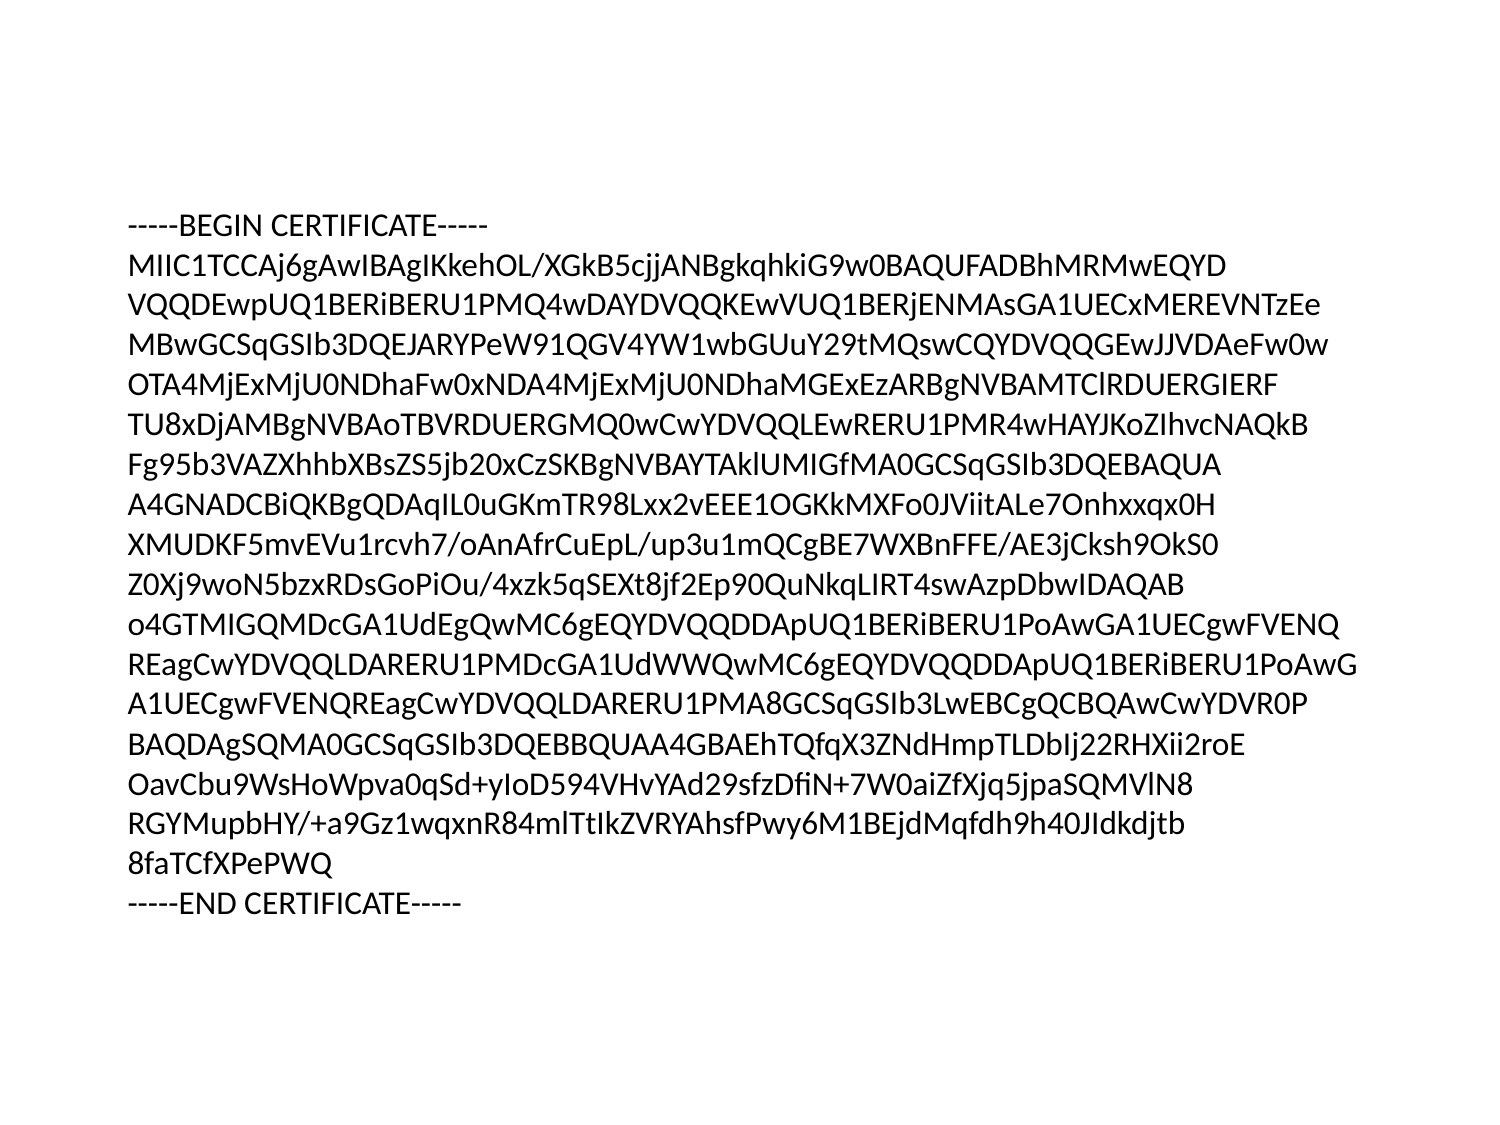

# -----BEGIN CERTIFICATE----- MIIC1TCCAj6gAwIBAgIKkehOL/XGkB5cjjANBgkqhkiG9w0BAQUFADBhMRMwEQYD VQQDEwpUQ1BERiBERU1PMQ4wDAYDVQQKEwVUQ1BERjENMAsGA1UECxMEREVNTzEe MBwGCSqGSIb3DQEJARYPeW91QGV4YW1wbGUuY29tMQswCQYDVQQGEwJJVDAeFw0w OTA4MjExMjU0NDhaFw0xNDA4MjExMjU0NDhaMGExEzARBgNVBAMTClRDUERGIERF TU8xDjAMBgNVBAoTBVRDUERGMQ0wCwYDVQQLEwRERU1PMR4wHAYJKoZIhvcNAQkB Fg95b3VAZXhhbXBsZS5jb20xCzSKBgNVBAYTAklUMIGfMA0GCSqGSIb3DQEBAQUA A4GNADCBiQKBgQDAqIL0uGKmTR98Lxx2vEEE1OGKkMXFo0JViitALe7Onhxxqx0H XMUDKF5mvEVu1rcvh7/oAnAfrCuEpL/up3u1mQCgBE7WXBnFFE/AE3jCksh9OkS0 Z0Xj9woN5bzxRDsGoPiOu/4xzk5qSEXt8jf2Ep90QuNkqLIRT4swAzpDbwIDAQAB o4GTMIGQMDcGA1UdEgQwMC6gEQYDVQQDDApUQ1BERiBERU1PoAwGA1UECgwFVENQ REagCwYDVQQLDARERU1PMDcGA1UdWWQwMC6gEQYDVQQDDApUQ1BERiBERU1PoAwG A1UECgwFVENQREagCwYDVQQLDARERU1PMA8GCSqGSIb3LwEBCgQCBQAwCwYDVR0P BAQDAgSQMA0GCSqGSIb3DQEBBQUAA4GBAEhTQfqX3ZNdHmpTLDbIj22RHXii2roE OavCbu9WsHoWpva0qSd+yIoD594VHvYAd29sfzDfiN+7W0aiZfXjq5jpaSQMVlN8 RGYMupbHY/+a9Gz1wqxnR84mlTtIkZVRYAhsfPwy6M1BEjdMqfdh9h40JIdkdjtb 8faTCfXPePWQ -----END CERTIFICATE-----